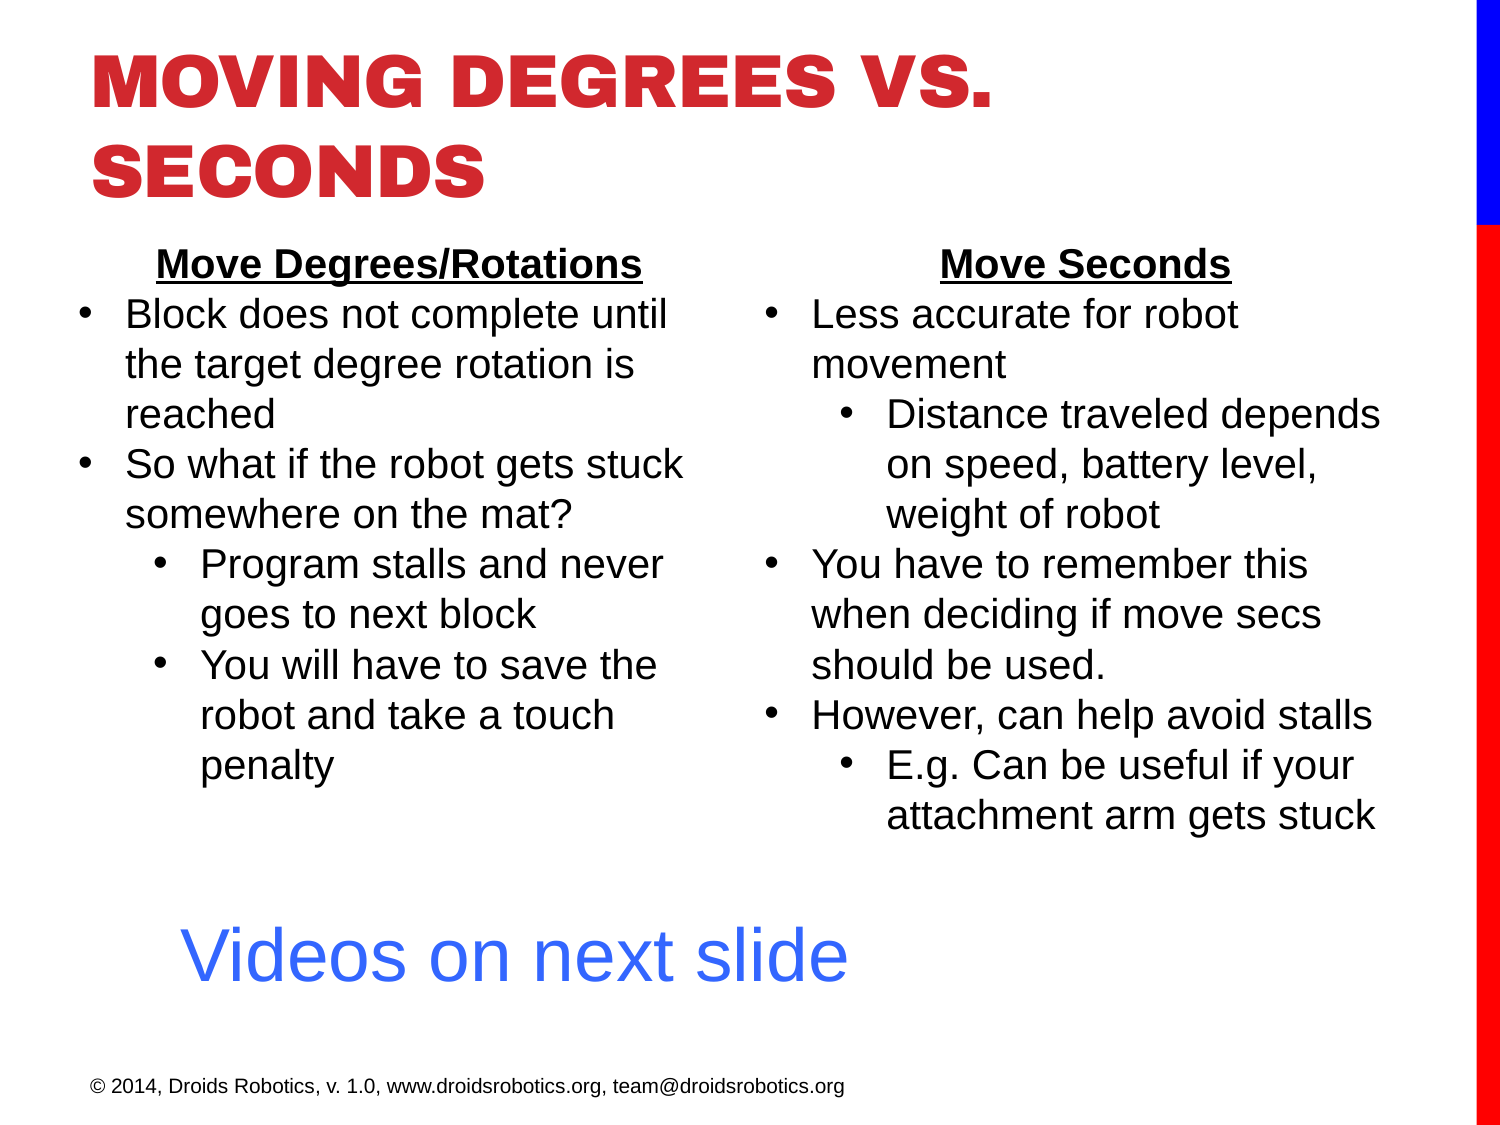

# Moving DEGREES Vs. Seconds
Move Degrees/Rotations
Block does not complete until the target degree rotation is reached
So what if the robot gets stuck somewhere on the mat?
Program stalls and never goes to next block
You will have to save the robot and take a touch penalty

Move Seconds
Less accurate for robot movement
Distance traveled depends on speed, battery level, weight of robot
You have to remember this when deciding if move secs should be used.
However, can help avoid stalls
E.g. Can be useful if your attachment arm gets stuck

Videos on next slide
© 2014, Droids Robotics, v. 1.0, www.droidsrobotics.org, team@droidsrobotics.org